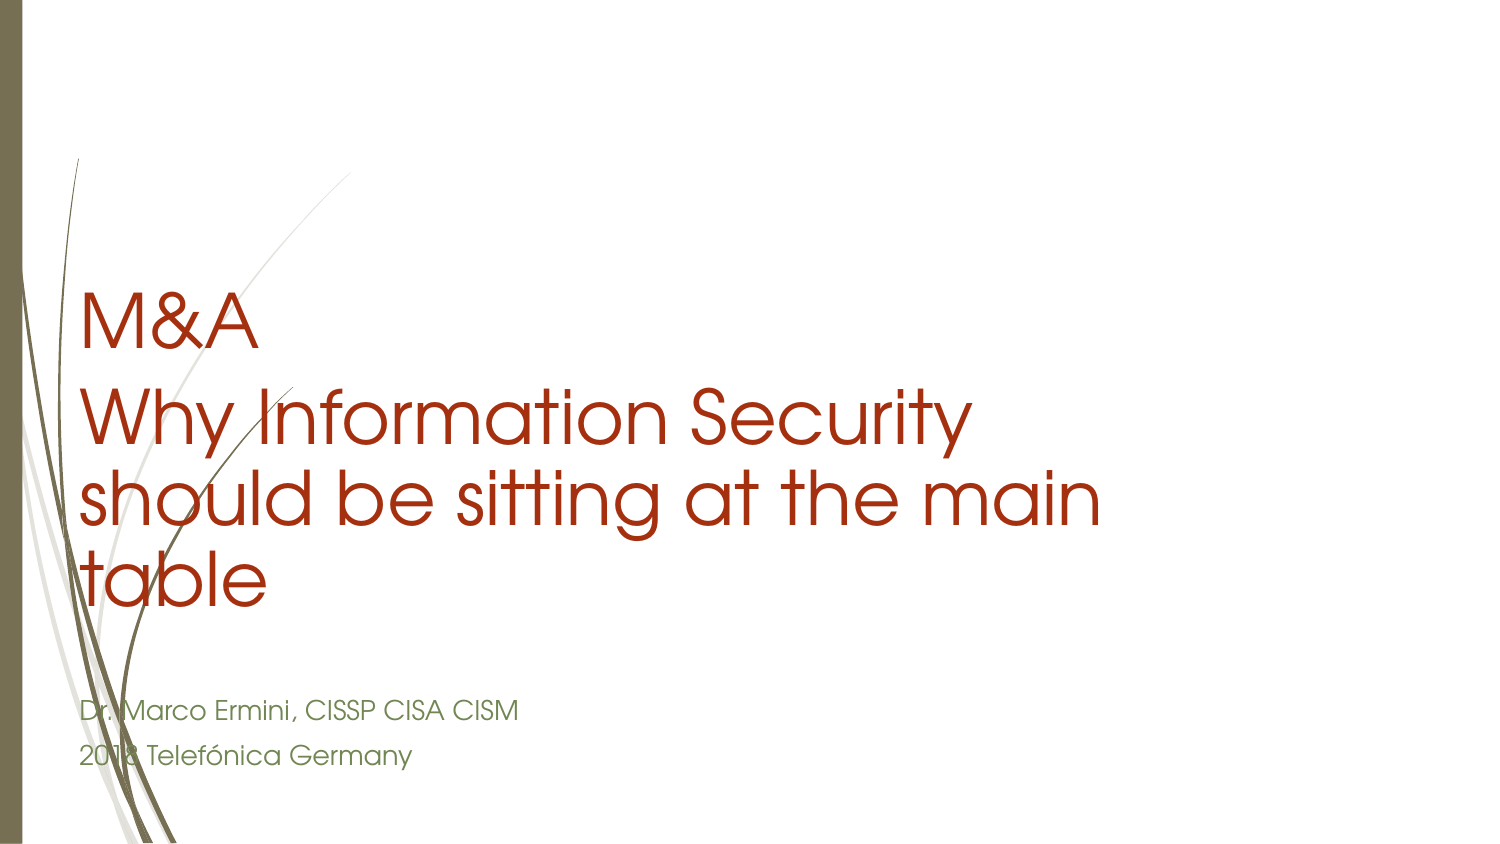

M&A
Why Information Security should be sitting at the main table
Dr. Marco Ermini, CISSP CISA CISM
2018 Telefónica Germany